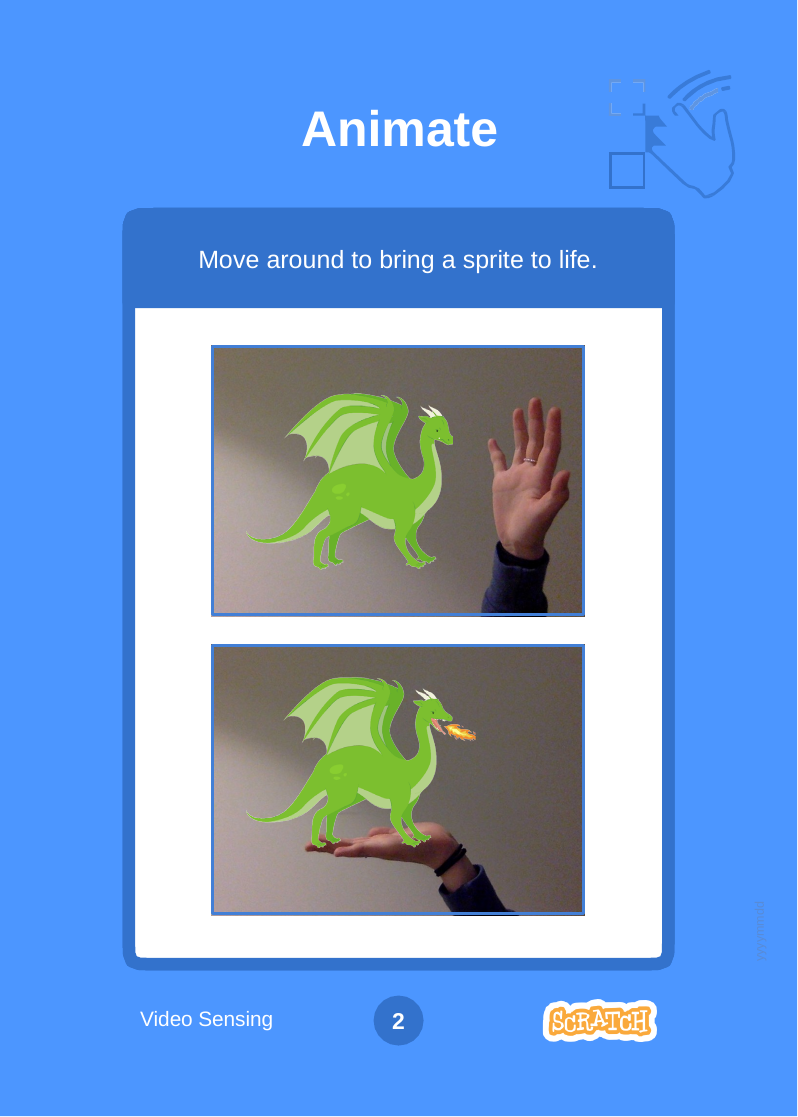

# Animate

Move around to bring a sprite to life.

yyyymmdd

Video Sensing
2